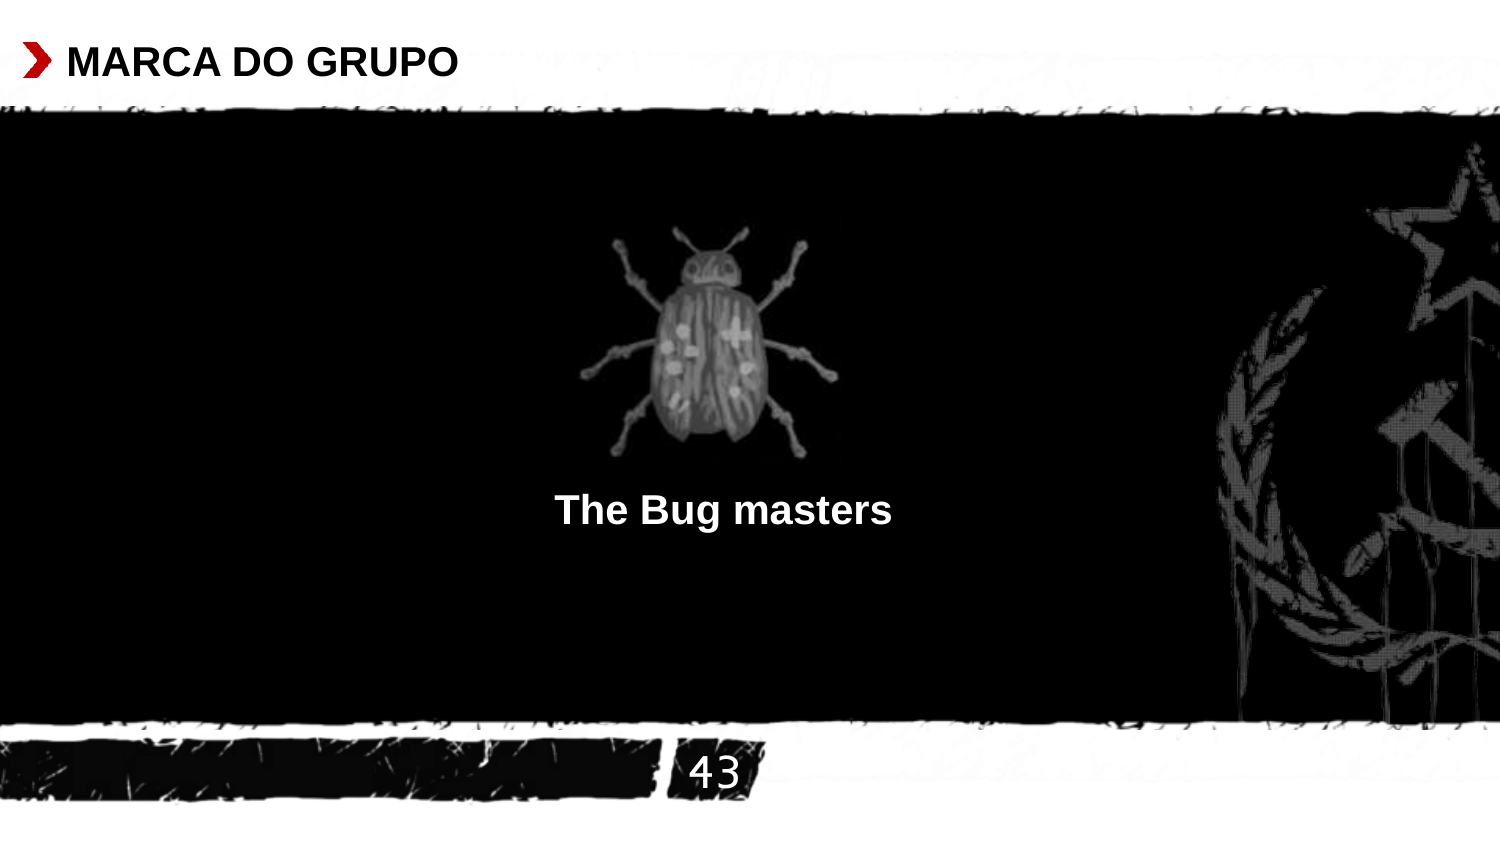

# MARCA DO GRUPOORMAÇÕES

The Bug masters
43